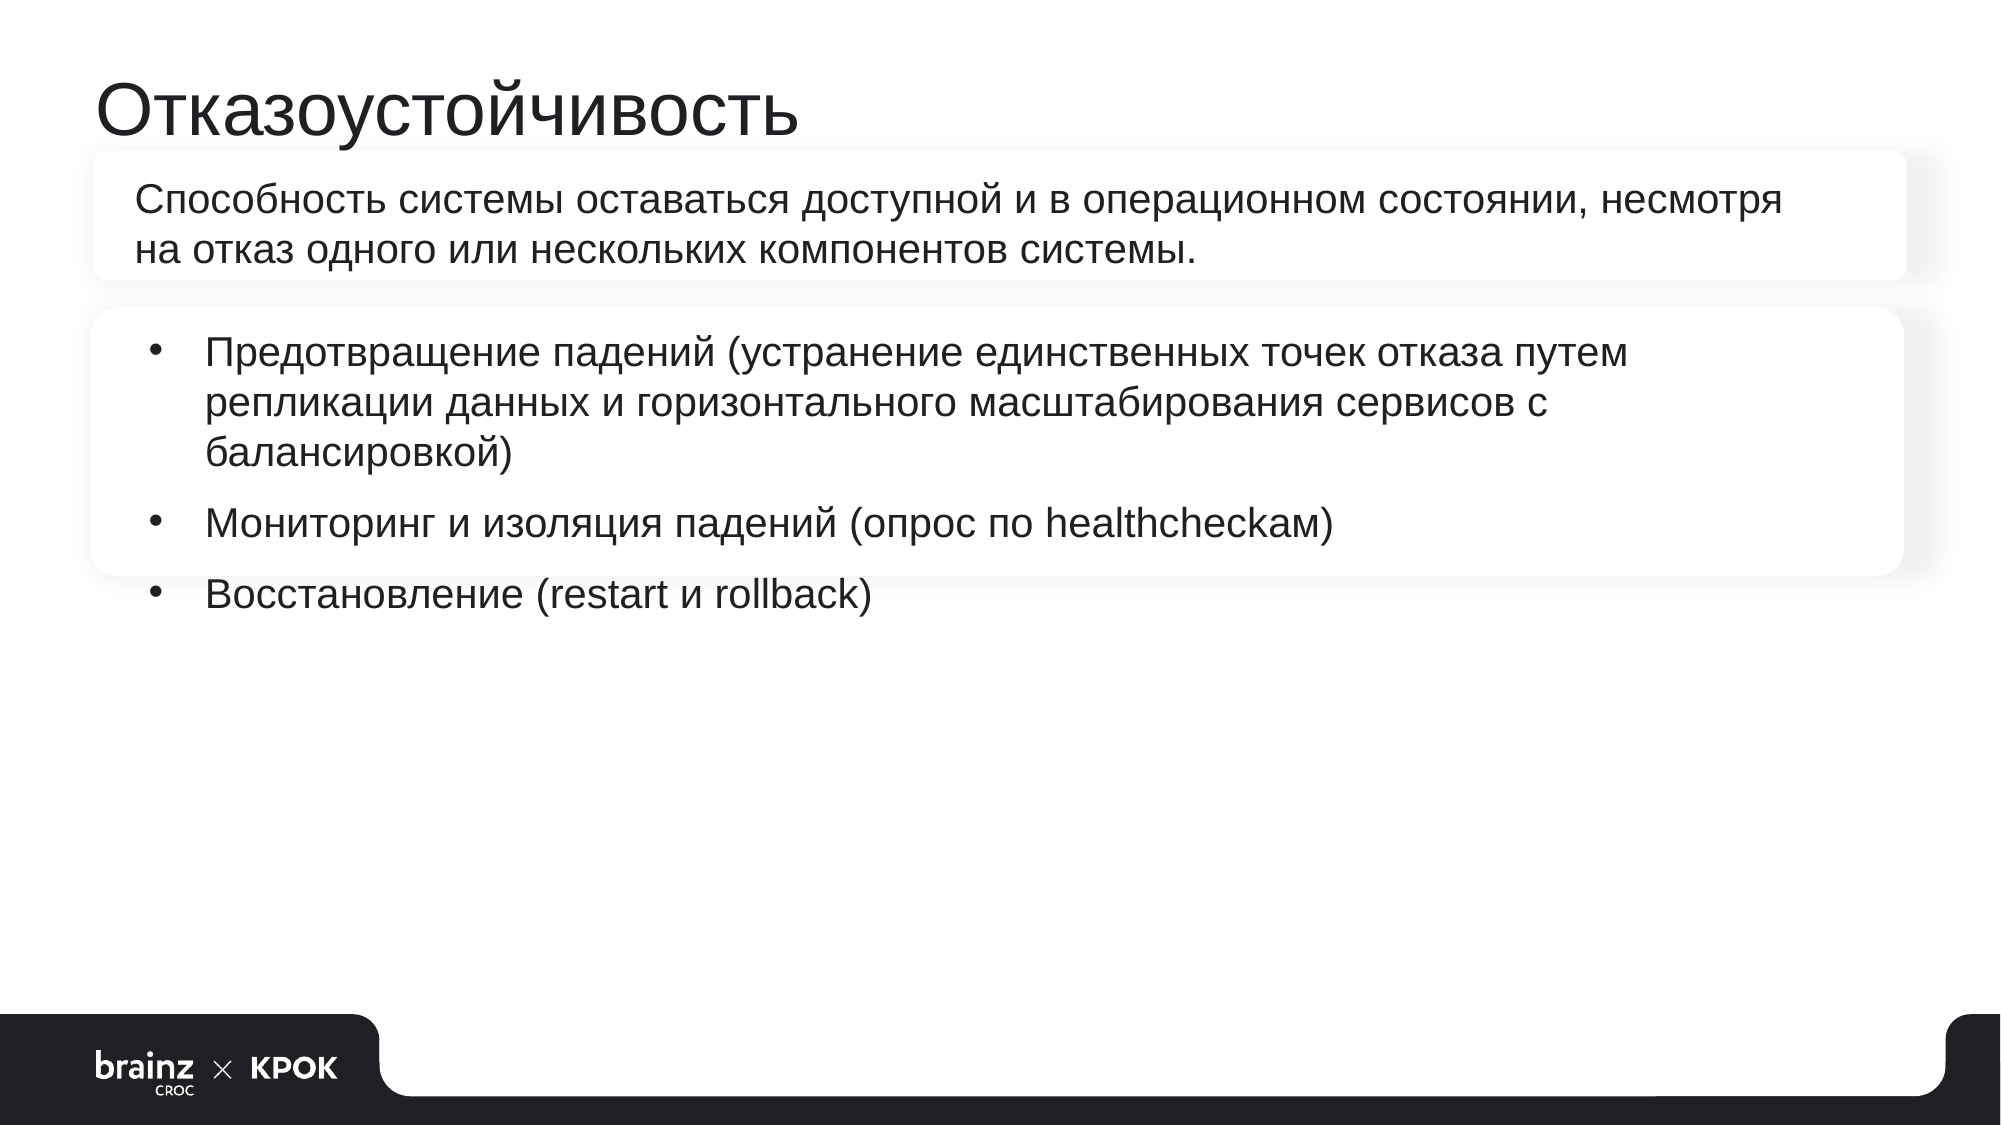

# Отказоустойчивость

Способность системы оставаться доступной и в операционном состоянии, несмотря на отказ одного или нескольких компонентов системы.
.

.
Availability = uptime / (uptime + downtime)
Предотвращение падений (устранение единственных точек отказа путем репликации данных и горизонтального масштабирования сервисов с балансировкой)
Мониторинг и изоляция падений (опрос по healthcheckам)
Восстановление (restart и rollback)